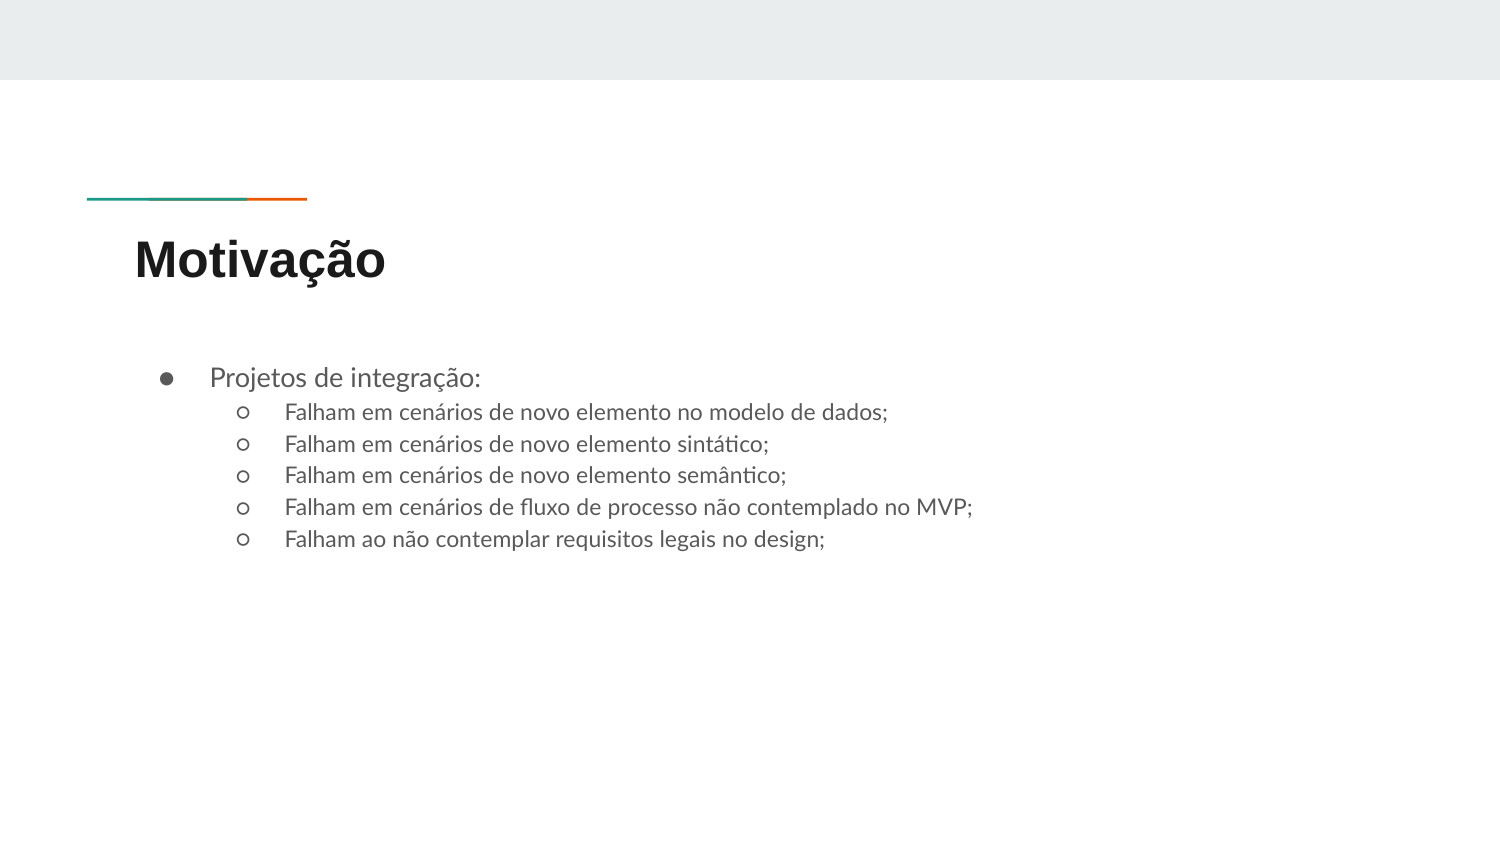

# Motivação
Projetos de integração:
Falham em cenários de novo elemento no modelo de dados;
Falham em cenários de novo elemento sintático;
Falham em cenários de novo elemento semântico;
Falham em cenários de fluxo de processo não contemplado no MVP;
Falham ao não contemplar requisitos legais no design;